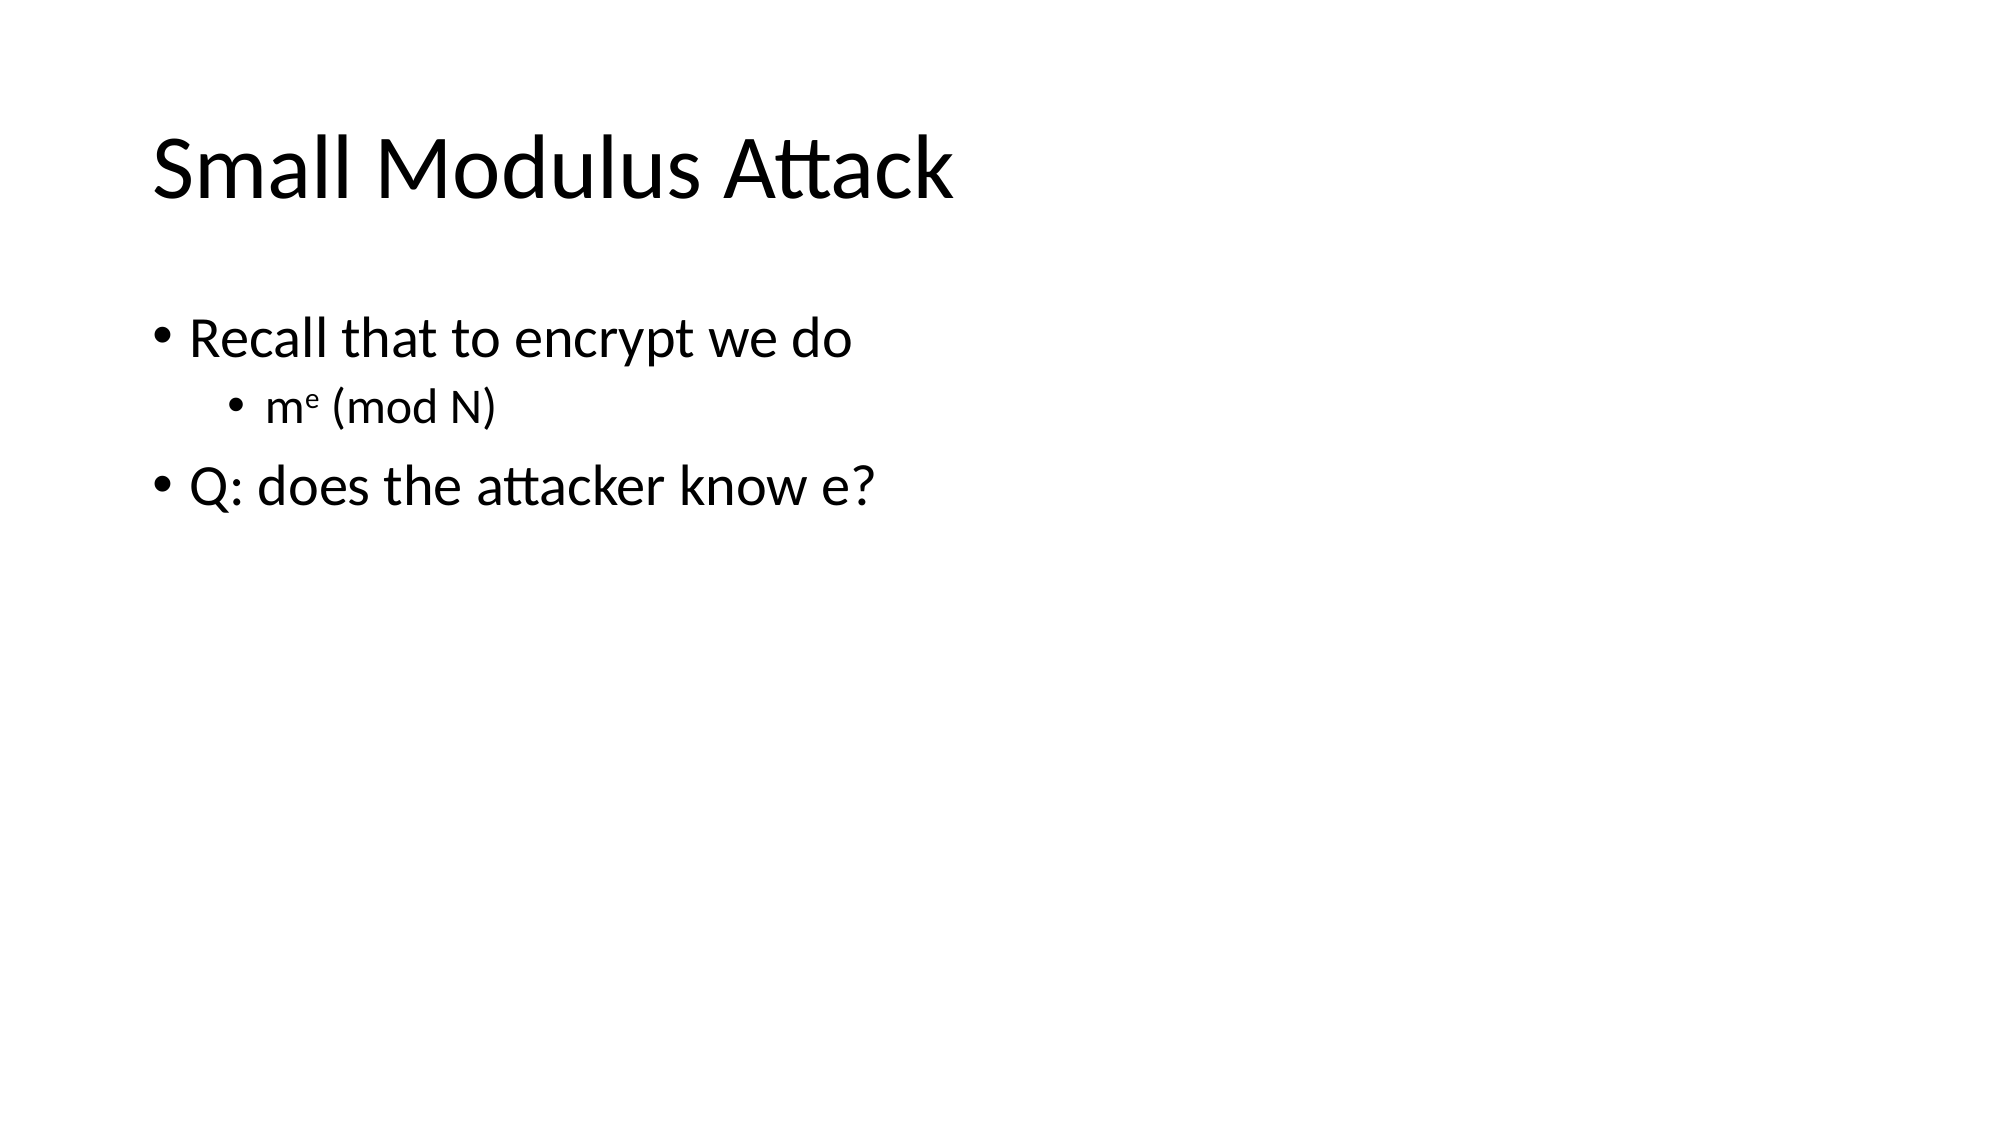

# Small Modulus Attack
Recall that to encrypt we do
me (mod N)
Q: does the attacker know e?